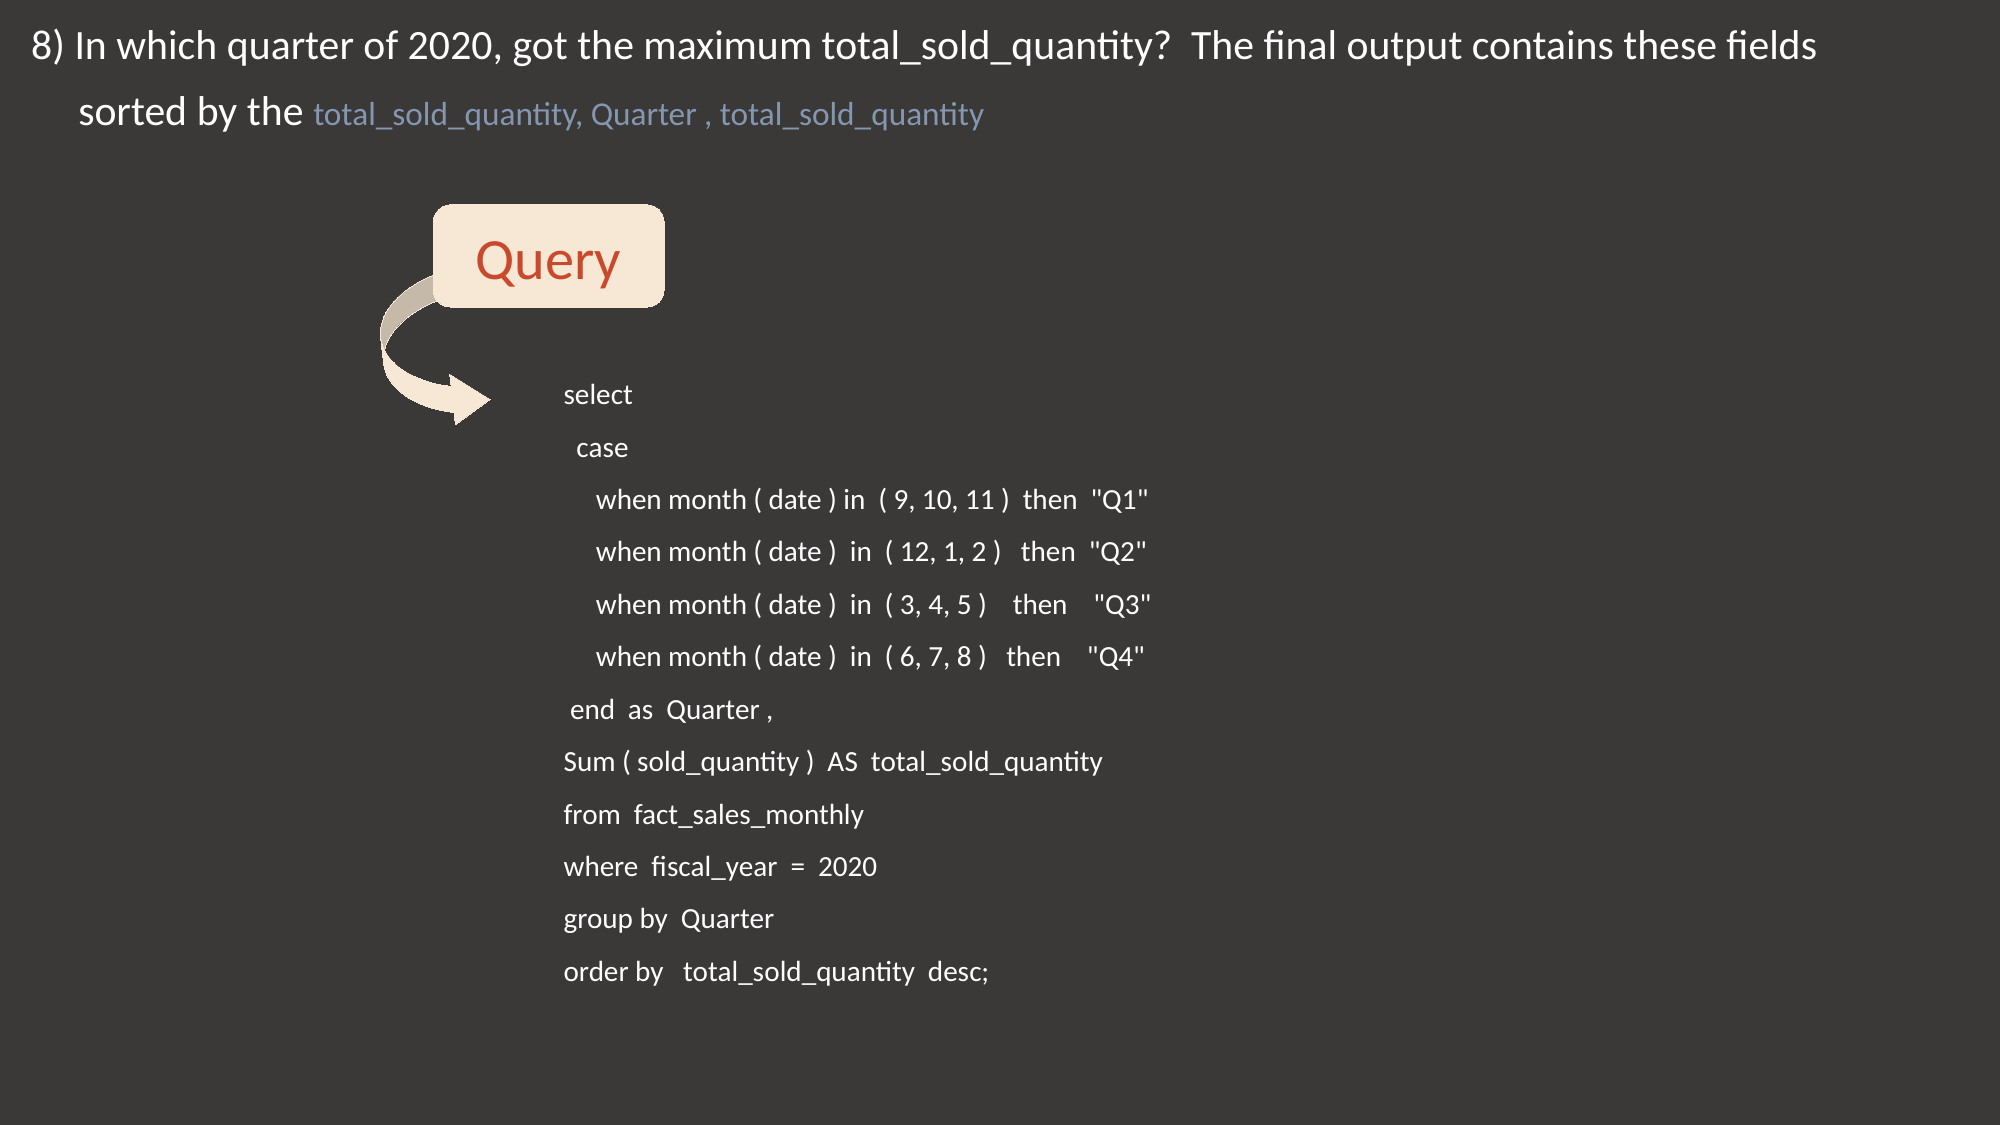

8) In which quarter of 2020, got the maximum total_sold_quantity?  The final output contains these fields
     sorted by the total_sold_quantity, Quarter , total_sold_quantity
Query

select
  case
     when month ( date ) in  ( 9, 10, 11 )  then  "Q1"
     when month ( date )  in  ( 12, 1, 2 )   then  "Q2"
     when month ( date )  in  ( 3, 4, 5 )    then    "Q3"
     when month ( date )  in  ( 6, 7, 8 )   then    "Q4"
 end  as  Quarter ,
Sum ( sold_quantity )  AS  total_sold_quantity
from  fact_sales_monthly
where  fiscal_year  =  2020
group by  Quarter
order by   total_sold_quantity  desc;